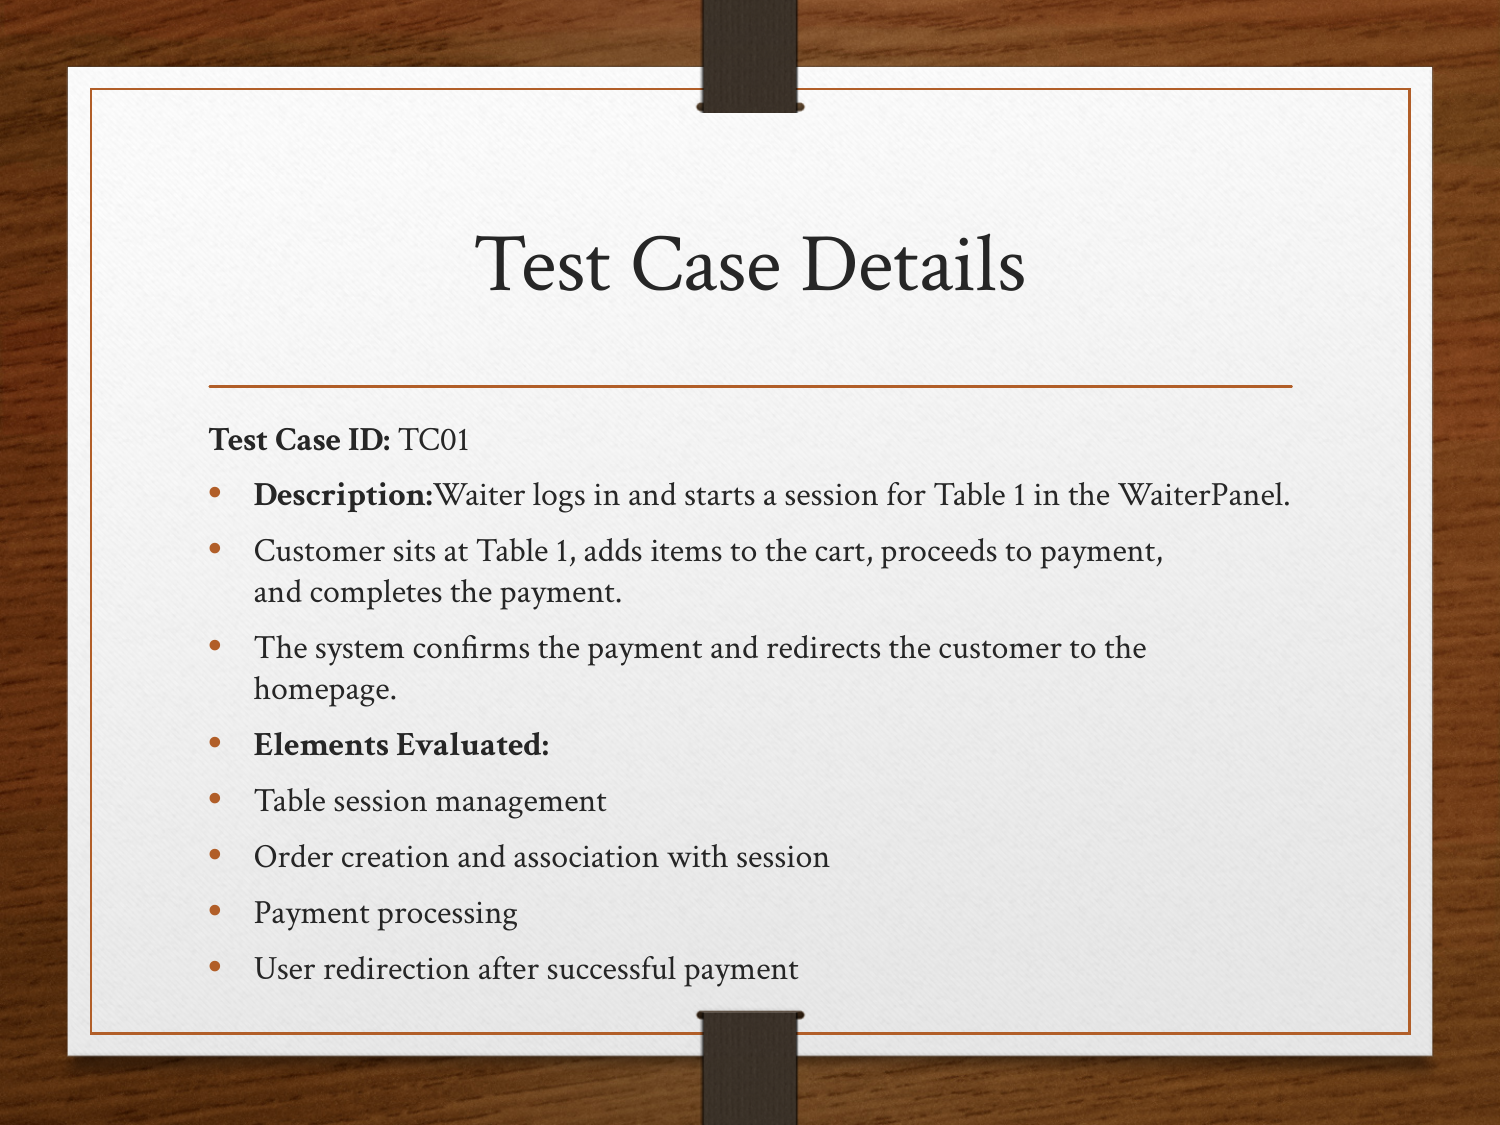

# Test Case Details
Test Case ID: TC01
Description:Waiter logs in and starts a session for Table 1 in the WaiterPanel.
Customer sits at Table 1, adds items to the cart, proceeds to payment, and completes the payment.
The system confirms the payment and redirects the customer to the homepage.
Elements Evaluated:
Table session management
Order creation and association with session
Payment processing
User redirection after successful payment